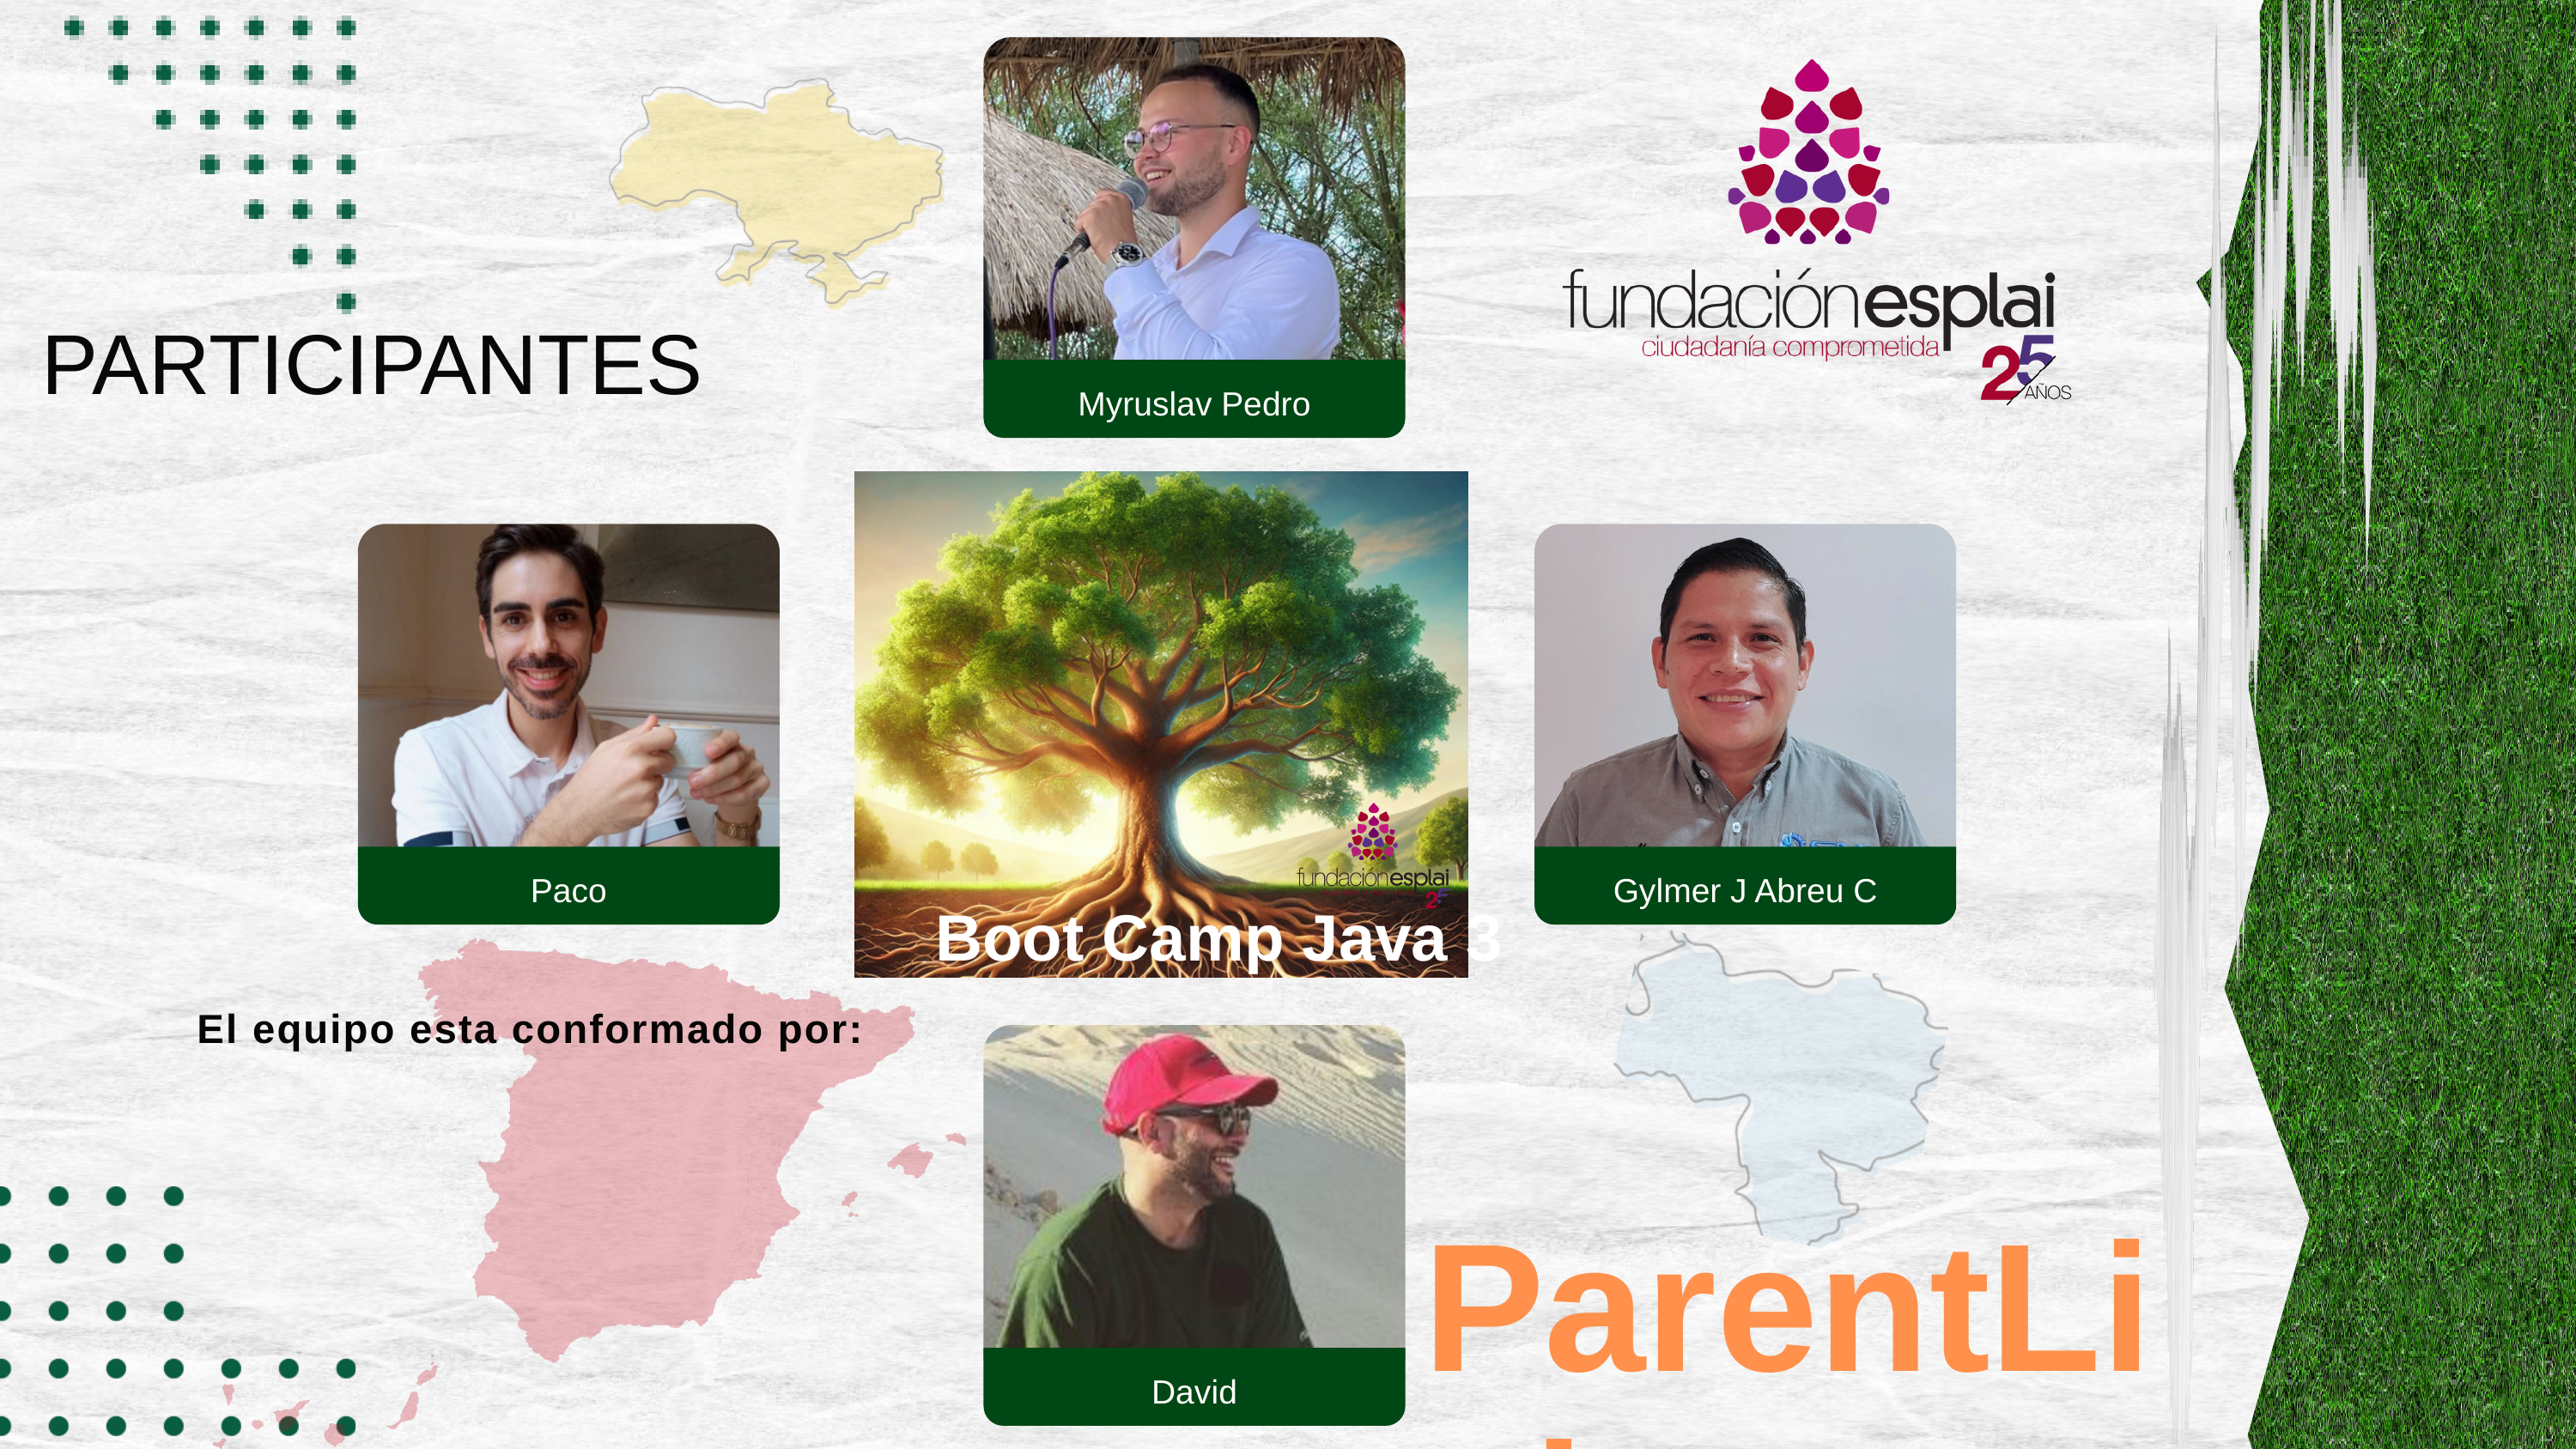

Myruslav Pedro

PARTICIPANTES

Paco

Gylmer J Abreu C

Boot Camp Java 3

El equipo esta conformado por:

David

ParentLink